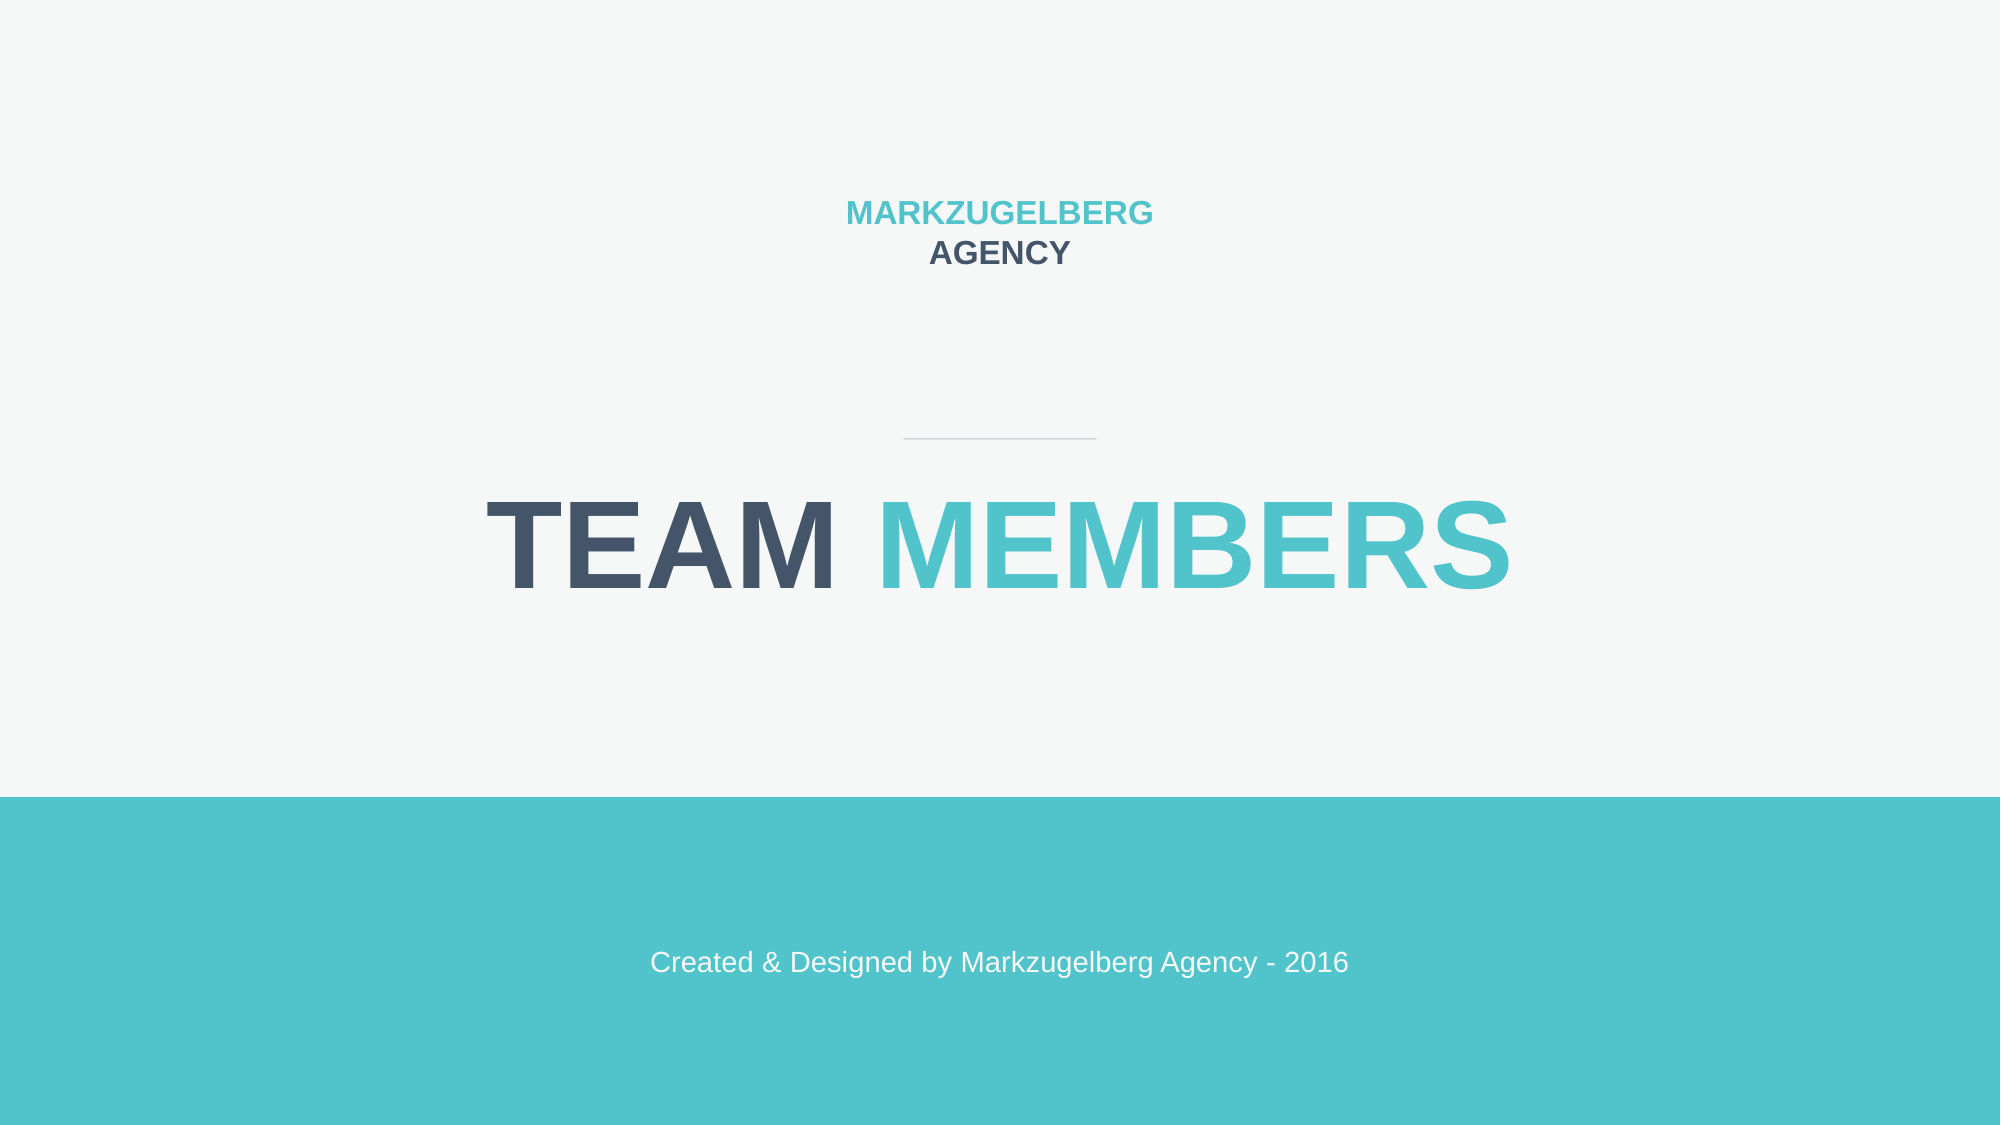

MARKZUGELBERG
AGENCY
TEAM MEMBERS
Created & Designed by Markzugelberg Agency - 2016